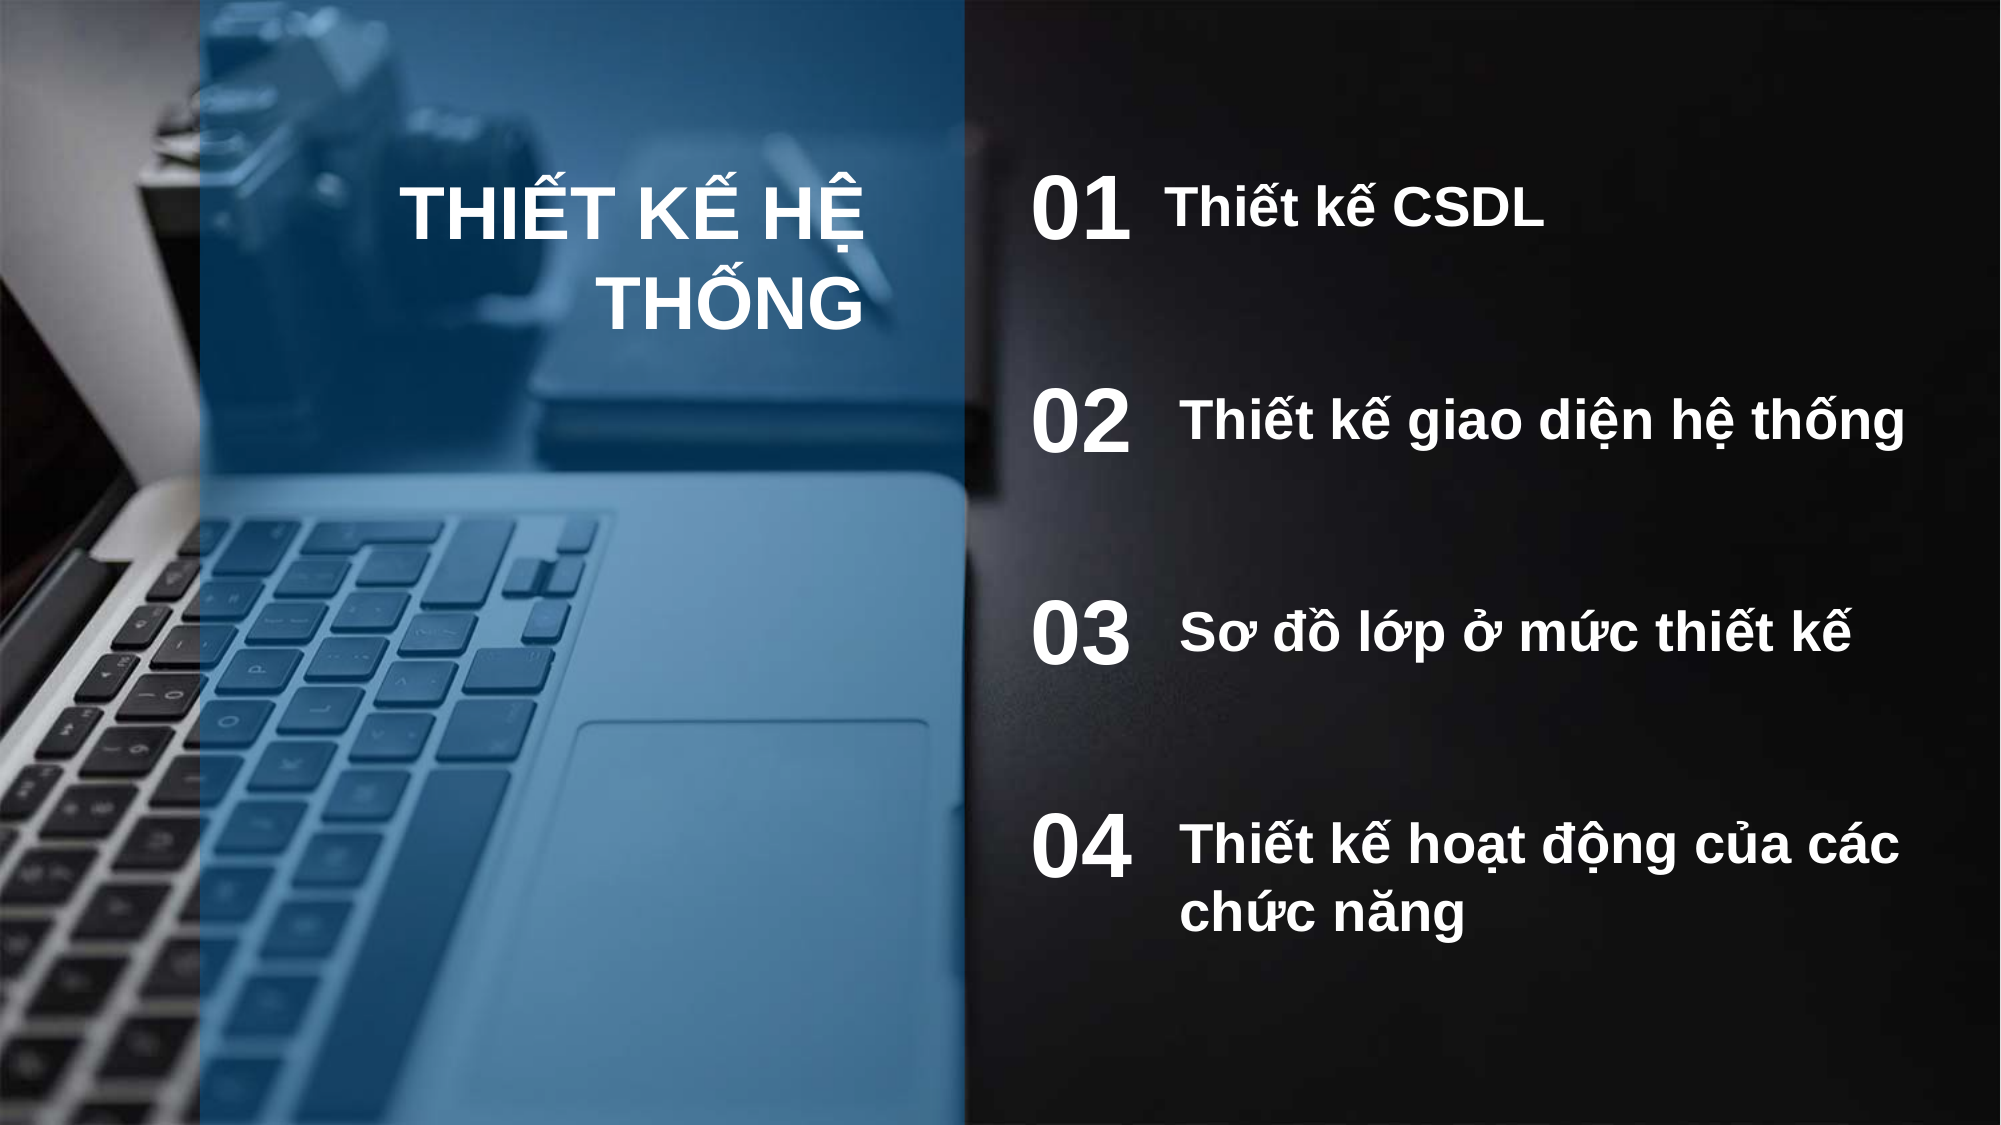

01
THIẾT KẾ HỆ THỐNG
Thiết kế CSDL
02
Thiết kế giao diện hệ thống
03
Sơ đồ lớp ở mức thiết kế
04
Thiết kế hoạt động của các chức năng